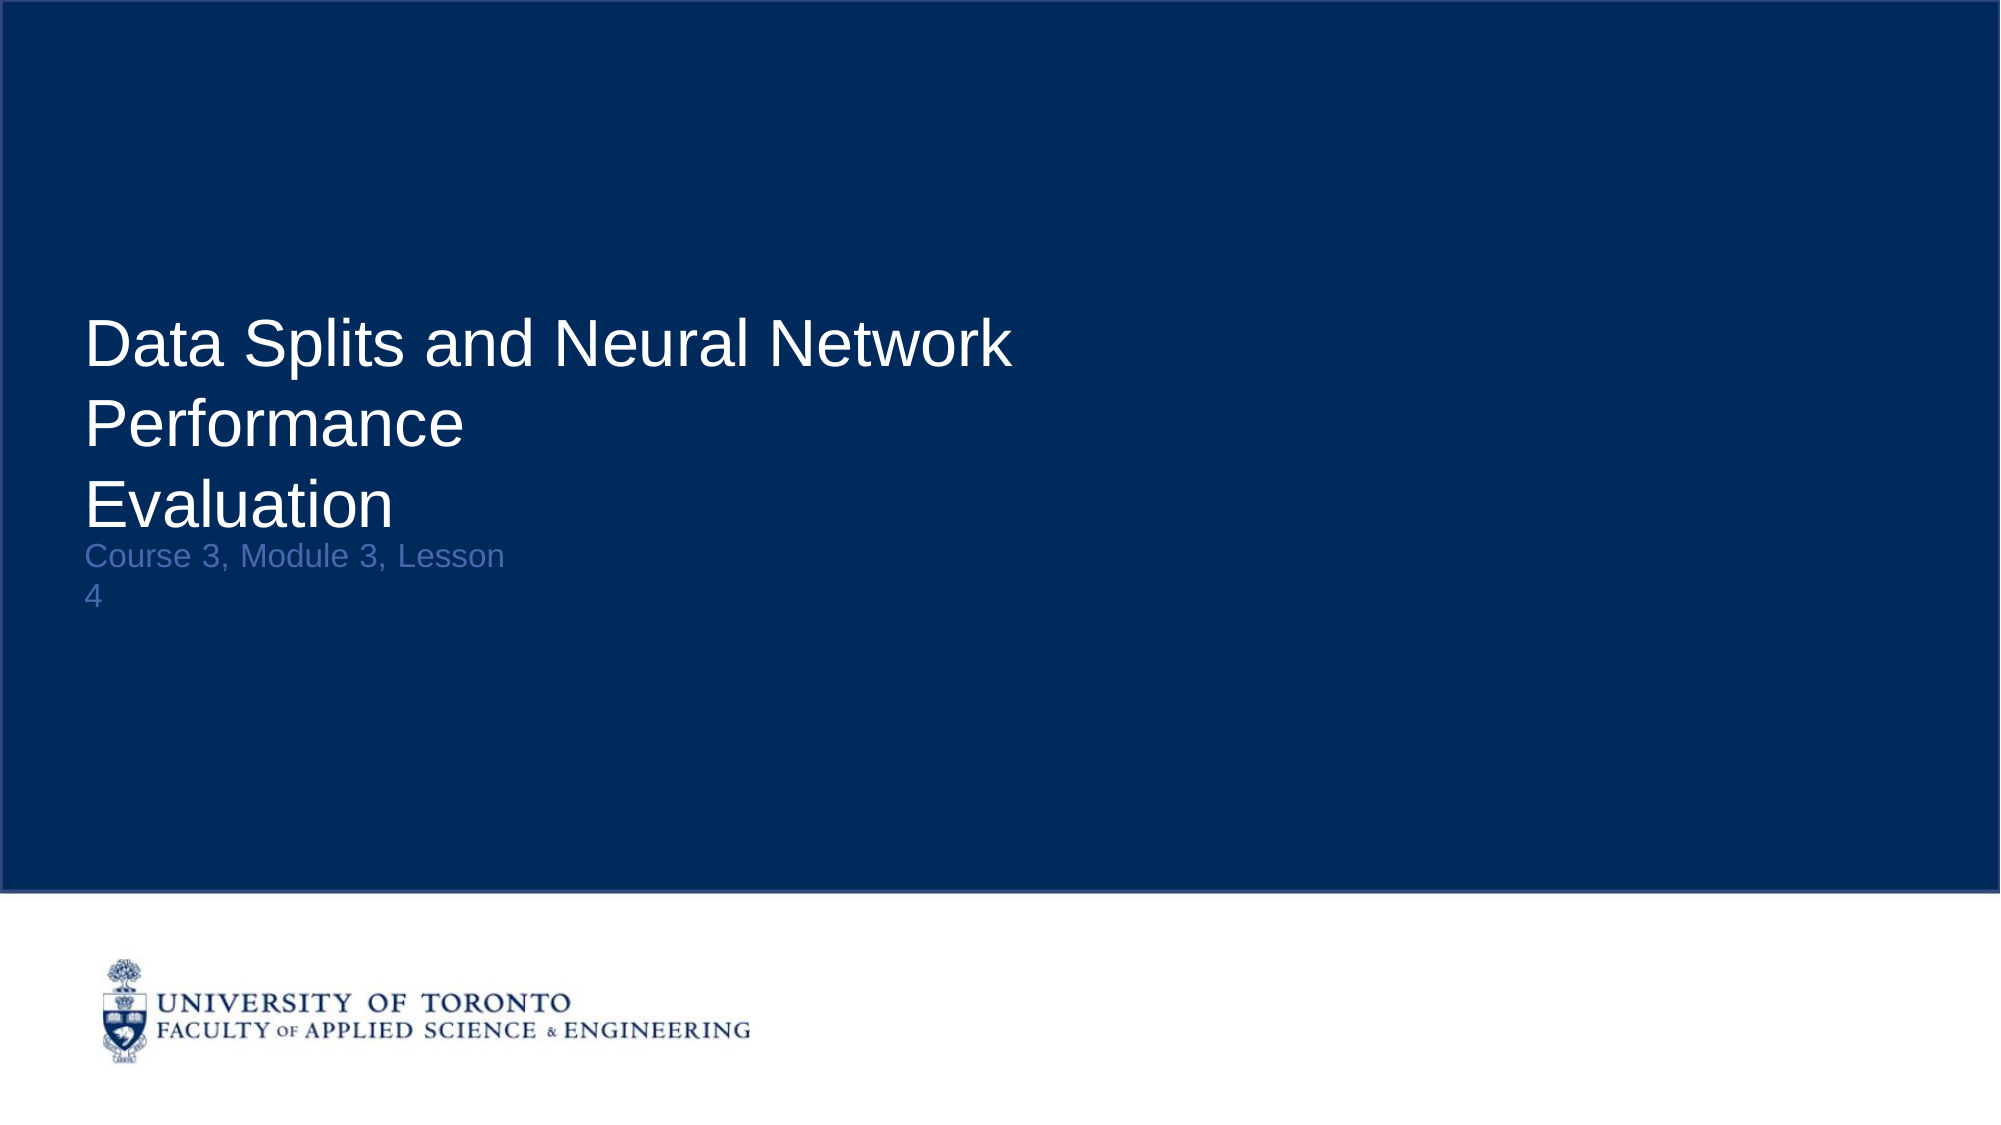

Data Splits and Neural Network Performance
Evaluation
Course 3, Module 3, Lesson 4